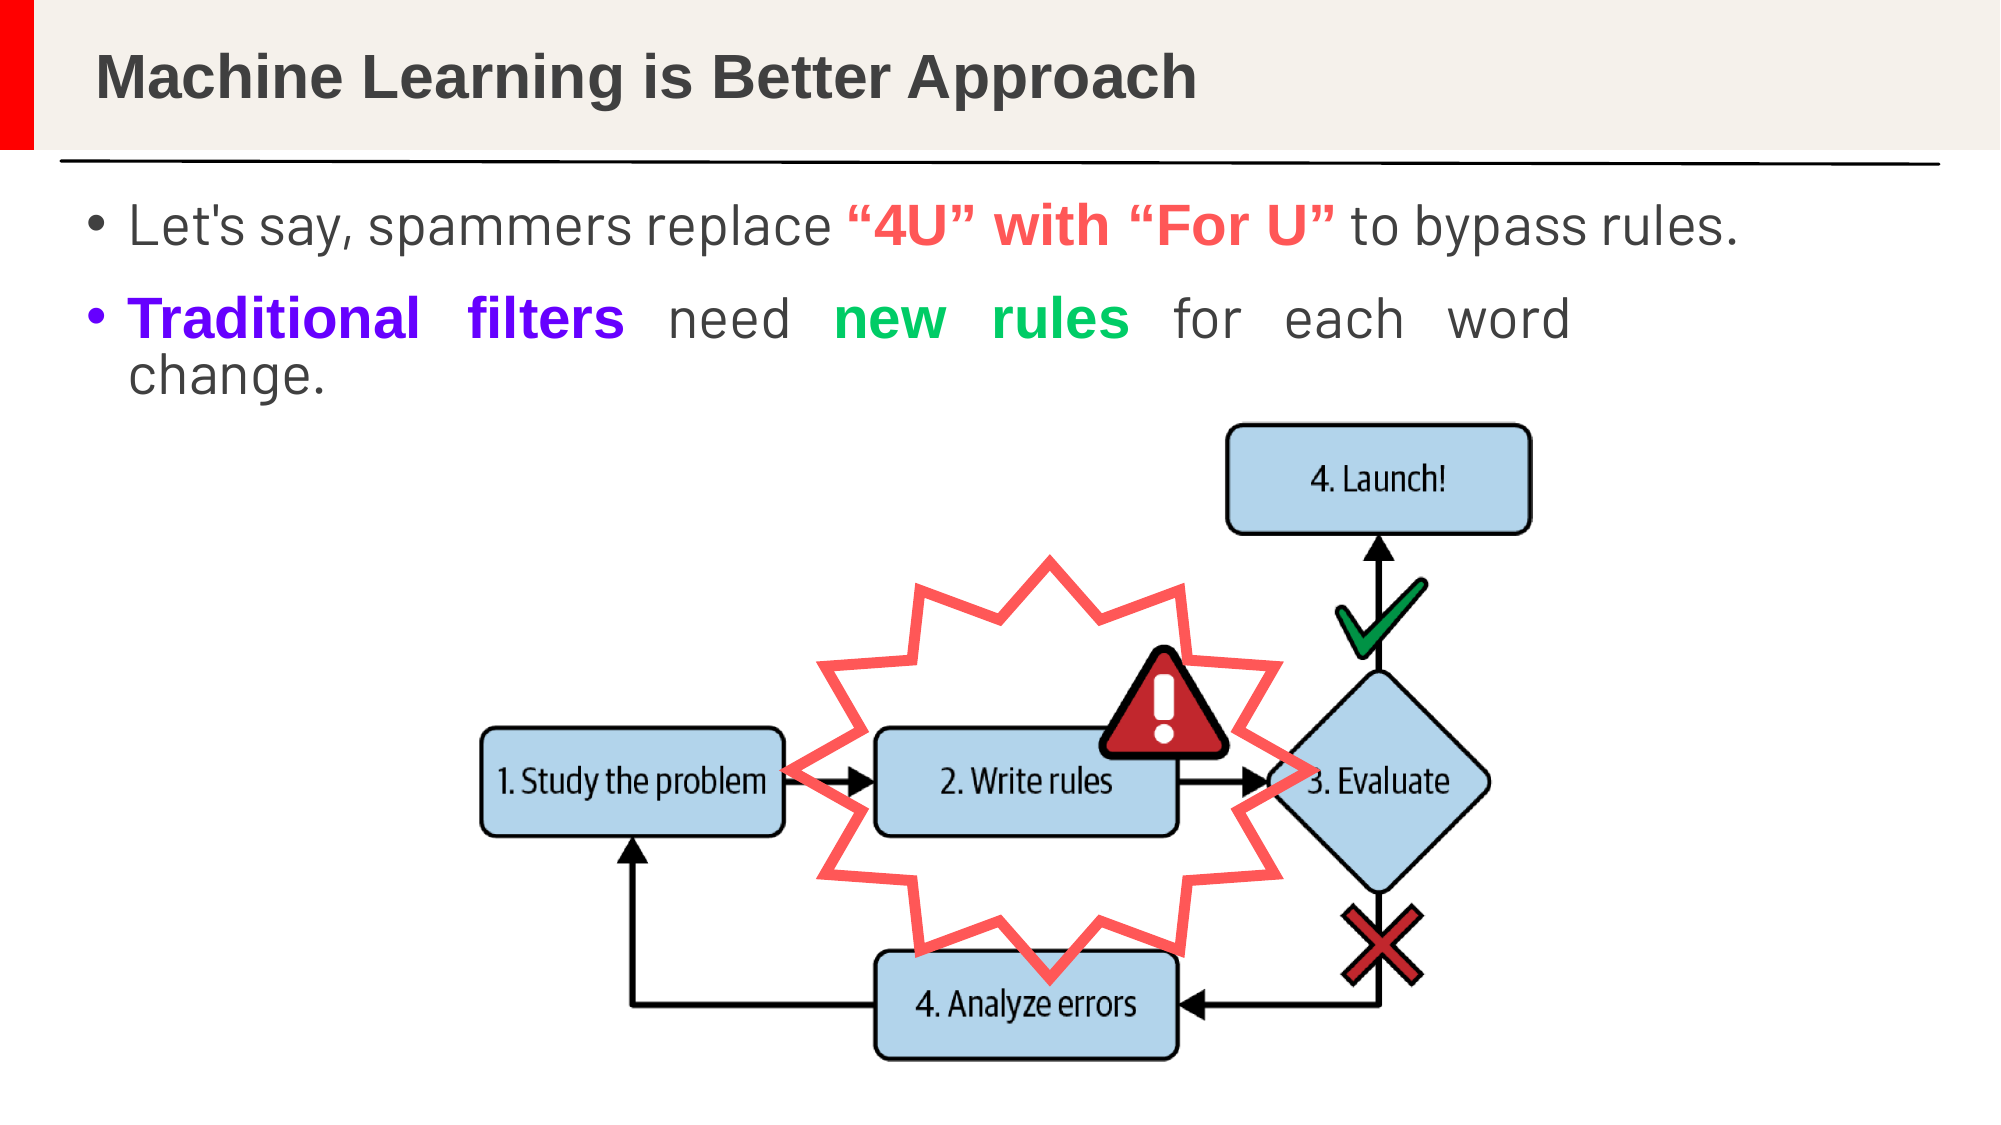

Machine Learning is Better Approach

Let's say, spammers replace “4U” with “For U” to bypass rules.
Traditional filters need new rules for each word change.